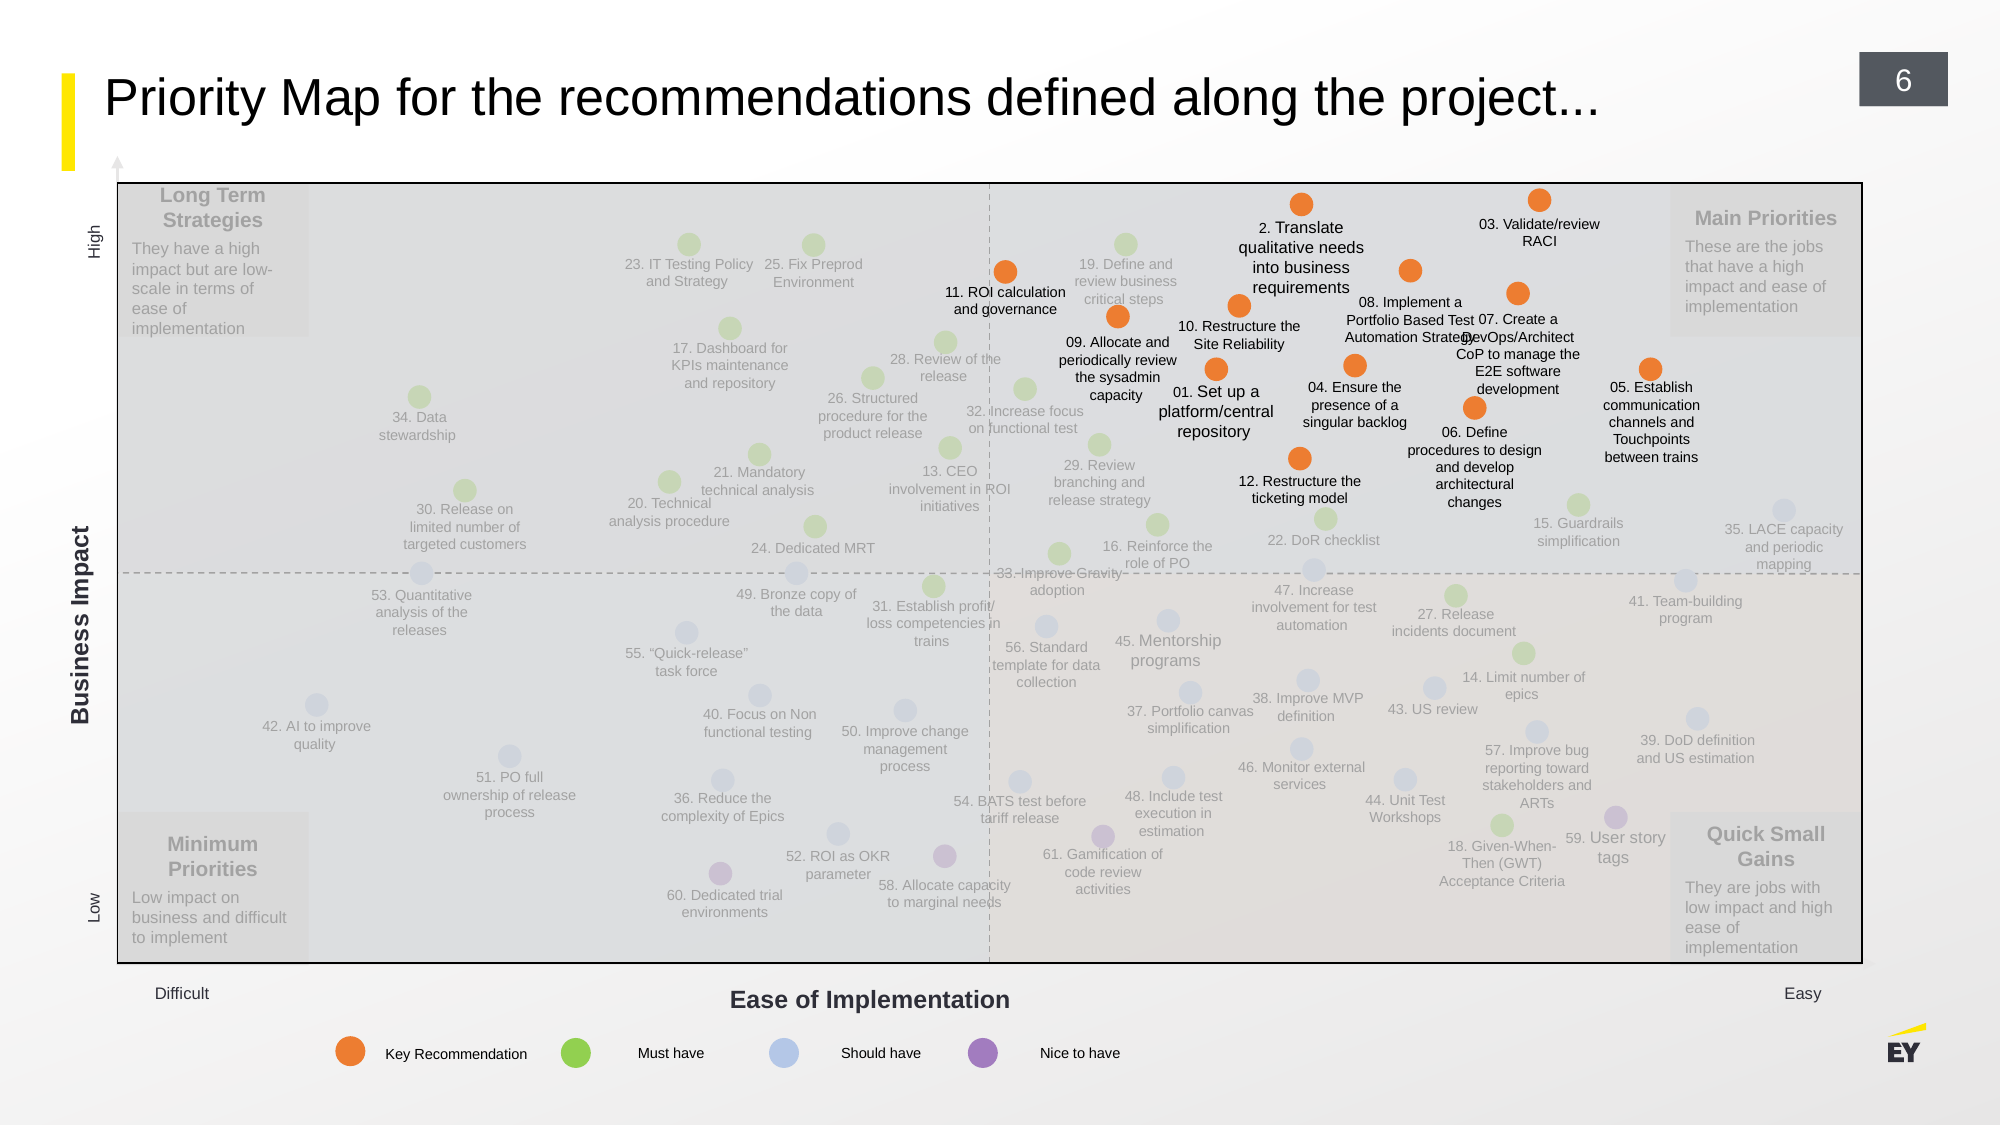

Priority Map for the recommendations defined along the project...

Long Term Strategies
They have a high impact but are low-scale in terms of ease of implementation
Main Priorities
These are the jobs that have a high impact and ease of implementation

03. Validate/review RACI

2. Translate qualitative needs into business requirements
High

23. IT Testing Policy and Strategy

19. Define and review business critical steps

25. Fix Preprod Environment

08. Implement a Portfolio Based Test Automation Strategy

11. ROI calculation and governance

07. Create a DevOps/Architect CoP to manage the E2E software development

10. Restructure the Site Reliability

09. Allocate and periodically review the sysadmin capacity

17. Dashboard for KPIs maintenance and repository

28. Review of the release

04. Ensure the presence of a singular backlog

01. Set up a platform/central repository

05. Establish communication channels and Touchpoints between trains

26. Structured procedure for the product release

32. Increase focus on functional test

34. Data stewardship

06. Define procedures to design and develop architectural changes

29. Review branching and release strategy

13. CEO involvement in ROI initiatives

21. Mandatory technical analysis

12. Restructure the ticketing model

20. Technical analysis procedure

30. Release on limited number of targeted customers

15. Guardrails simplification

35. LACE capacity and periodic mapping

22. DoR checklist

16. Reinforce the role of PO

24. Dedicated MRT

33. Improve Gravity adoption

47. Increase involvement for test automation

53. Quantitative analysis of the releases

49. Bronze copy of the data

41. Team-building program

31. Establish profit/ loss competencies in trains

27. Release incidents document
Business Impact

45. Mentorship programs

56. Standard template for data collection

55. “Quick-release” task force

14. Limit number of epics

38. Improve MVP definition

43. US review

37. Portfolio canvas simplification

40. Focus on Non functional testing

42. AI to improve quality

50. Improve change management process

39. DoD definition and US estimation

57. Improve bug reporting toward stakeholders and ARTs

46. Monitor external services

51. PO full ownership of release process

48. Include test execution in estimation

44. Unit Test Workshops

36. Reduce the complexity of Epics

54. BATS test before tariff release

59. User story tags
Minimum Priorities
Low impact on business and difficult to implement
Quick Small Gains
They are jobs with low impact and high ease of implementation

18. Given-When-Then (GWT) Acceptance Criteria

52. ROI as OKR parameter

61. Gamification of code review activities

58. Allocate capacity to marginal needs

60. Dedicated trial environments
Low
Difficult
Easy
Ease of Implementation

Key Recommendation

Must have

Should have

Nice to have